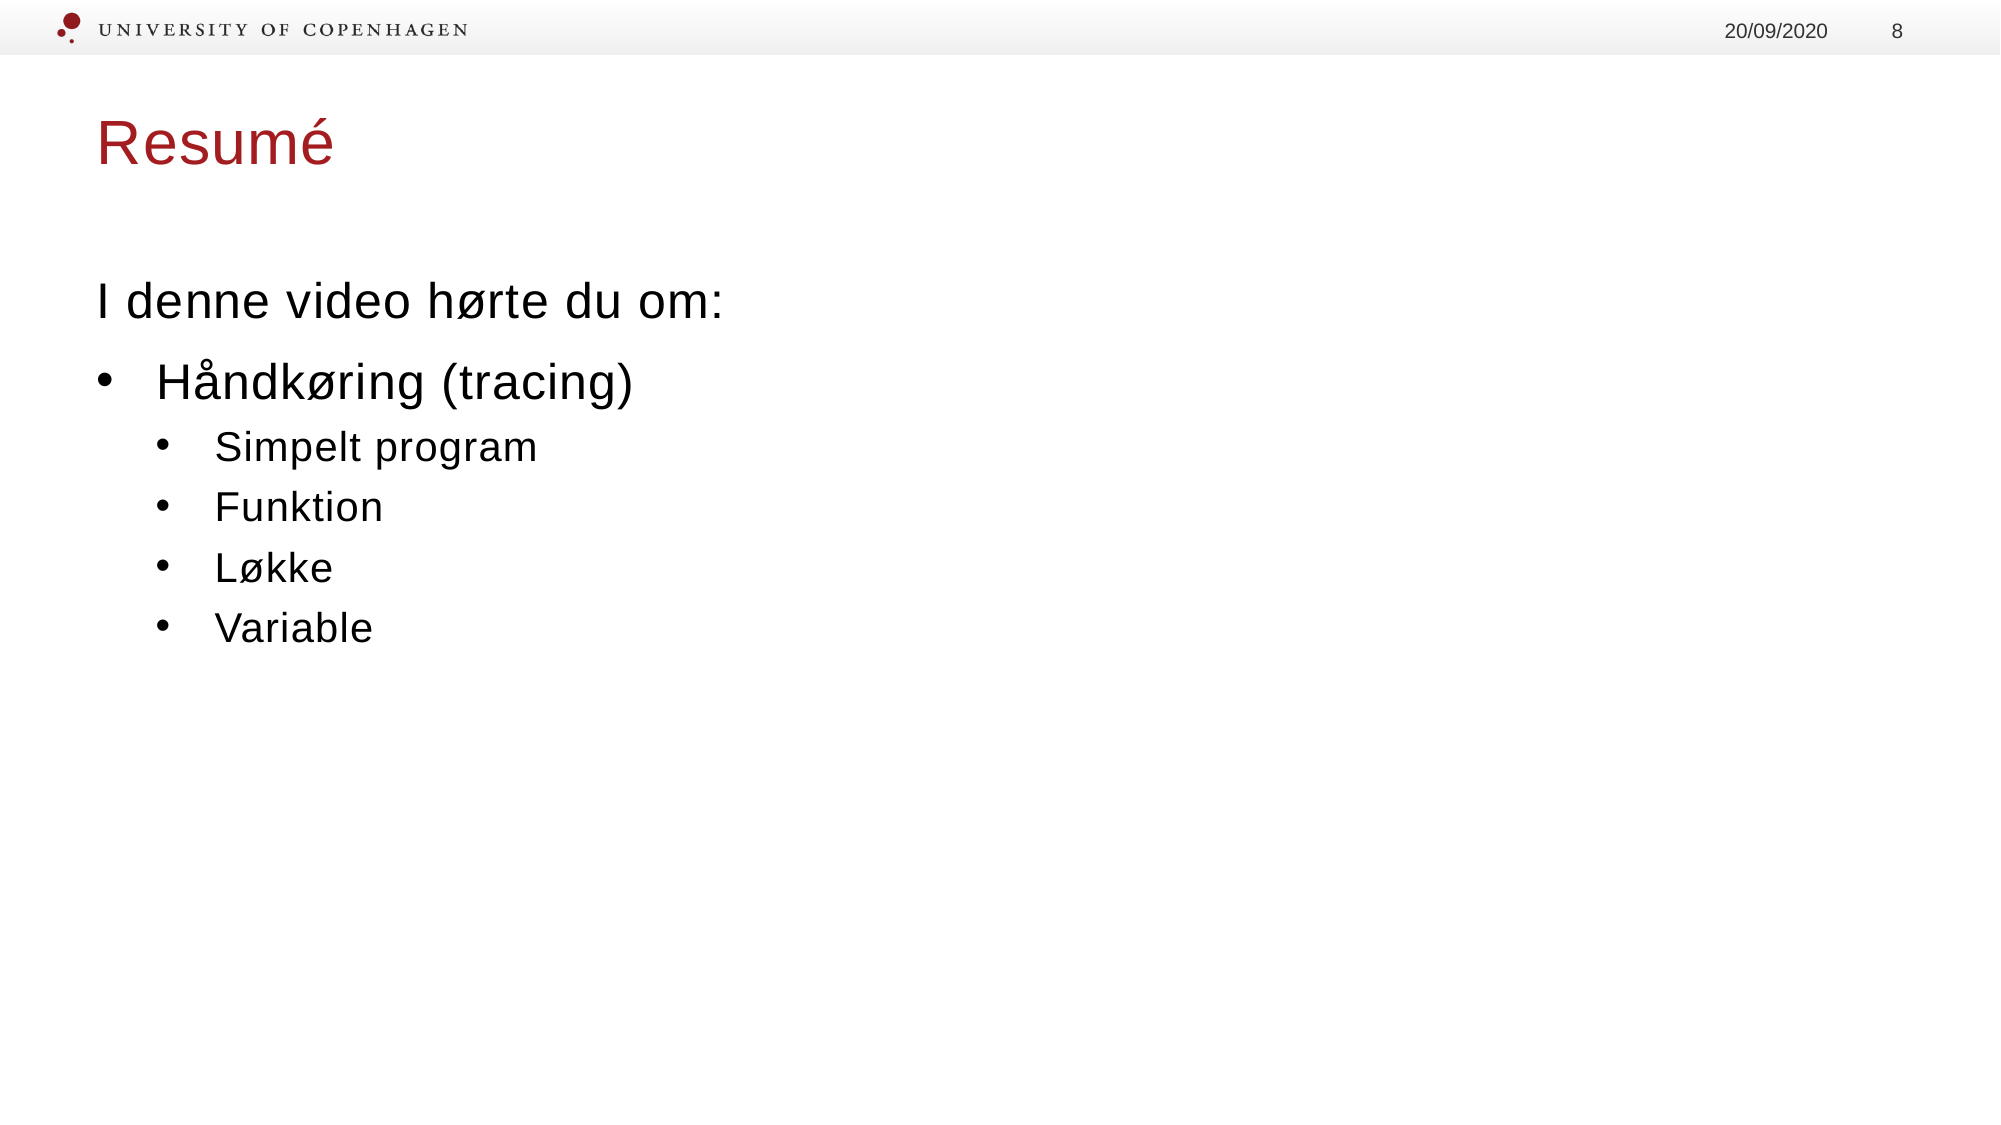

20/09/2020
8
# Resumé
I denne video hørte du om:
Håndkøring (tracing)
Simpelt program
Funktion
Løkke
Variable